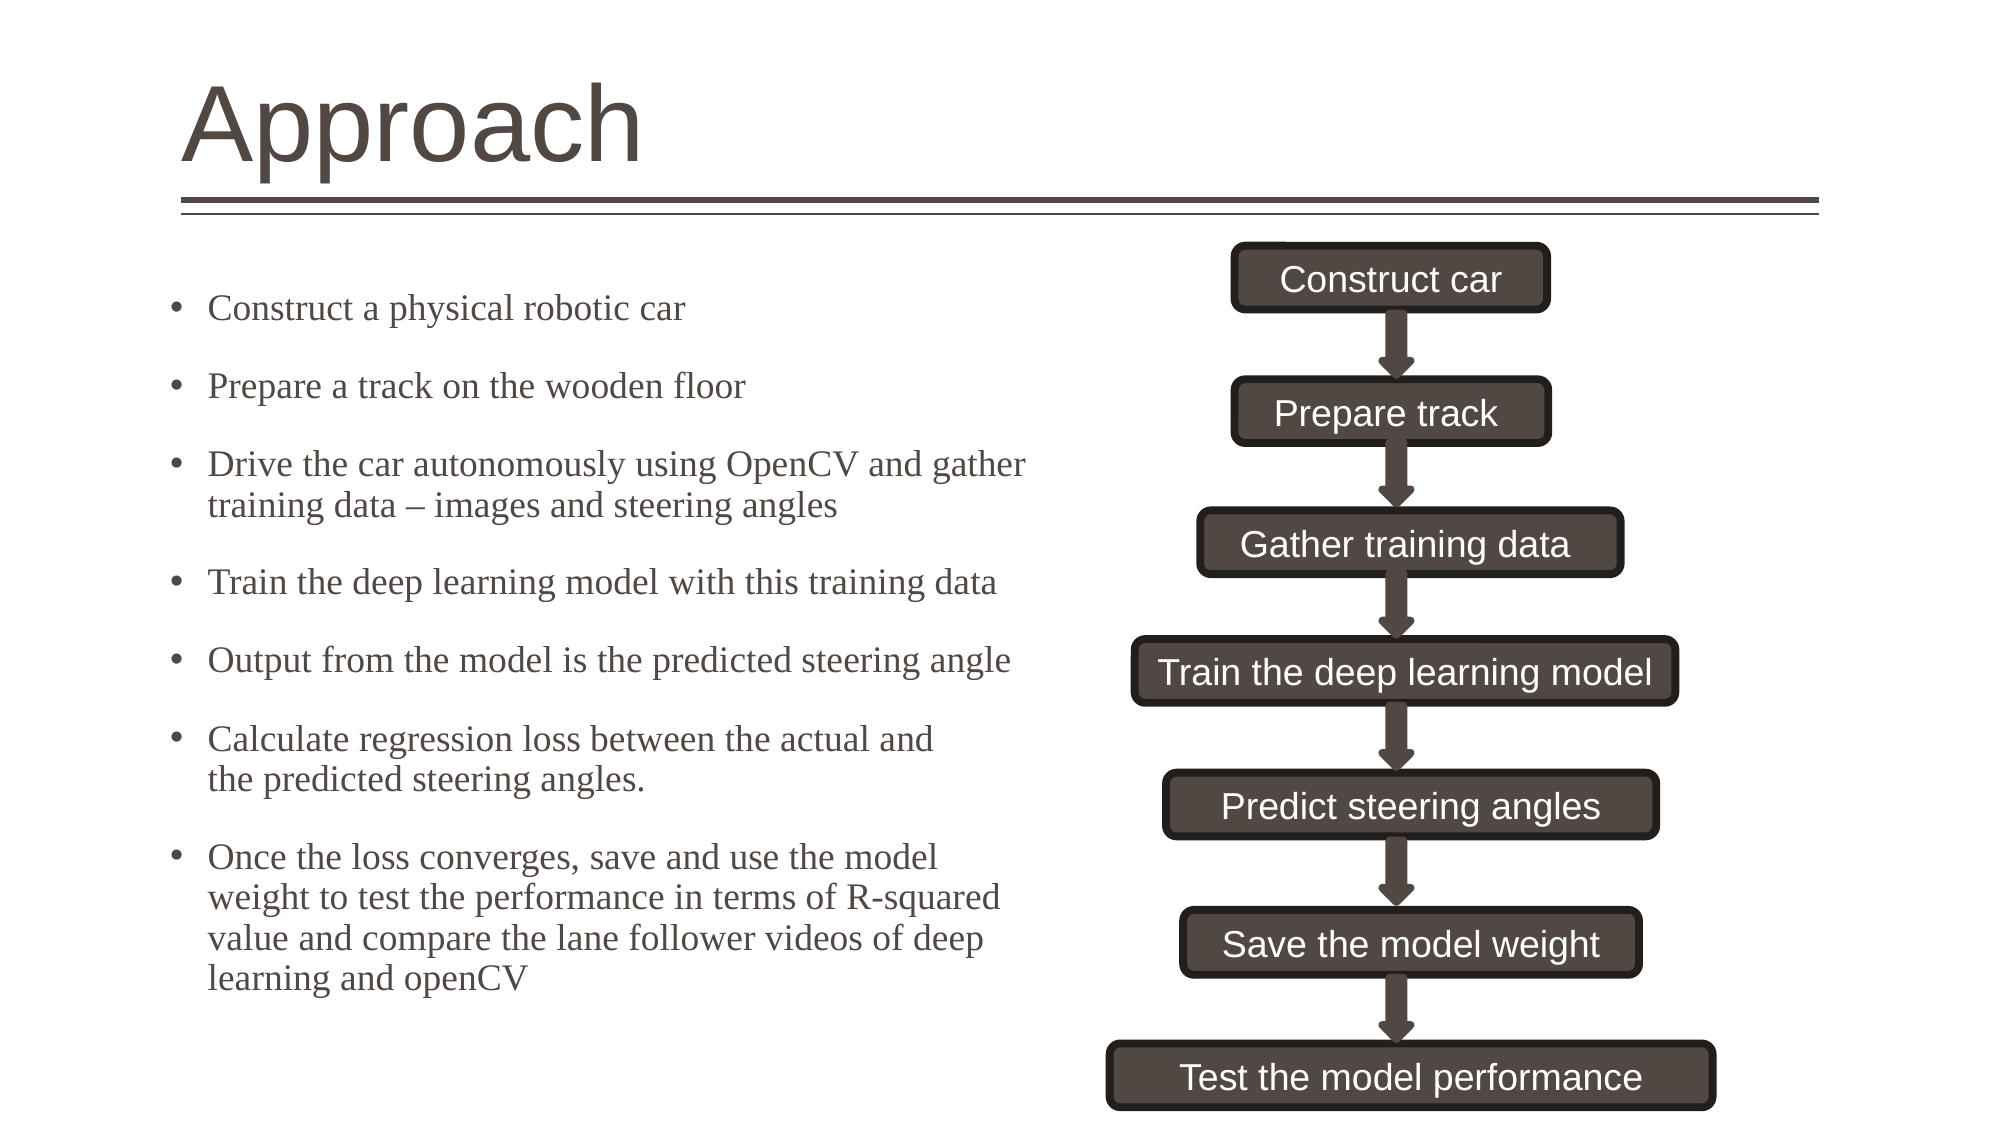

# Approach
Construct car
Construct a physical robotic car
Prepare a track on the wooden floor
Drive the car autonomously using OpenCV and gather training data – images and steering angles
Train the deep learning model with this training data
Output from the model is the predicted steering angle
Calculate regression loss between the actual and the predicted steering angles.
Once the loss converges, save and use the model weight to test the performance in terms of R-squared value and compare the lane follower videos of deep learning and openCV

Prepare track

Gather training data

Train the deep learning model

Predict steering angles

Save the model weight

Test the model performance